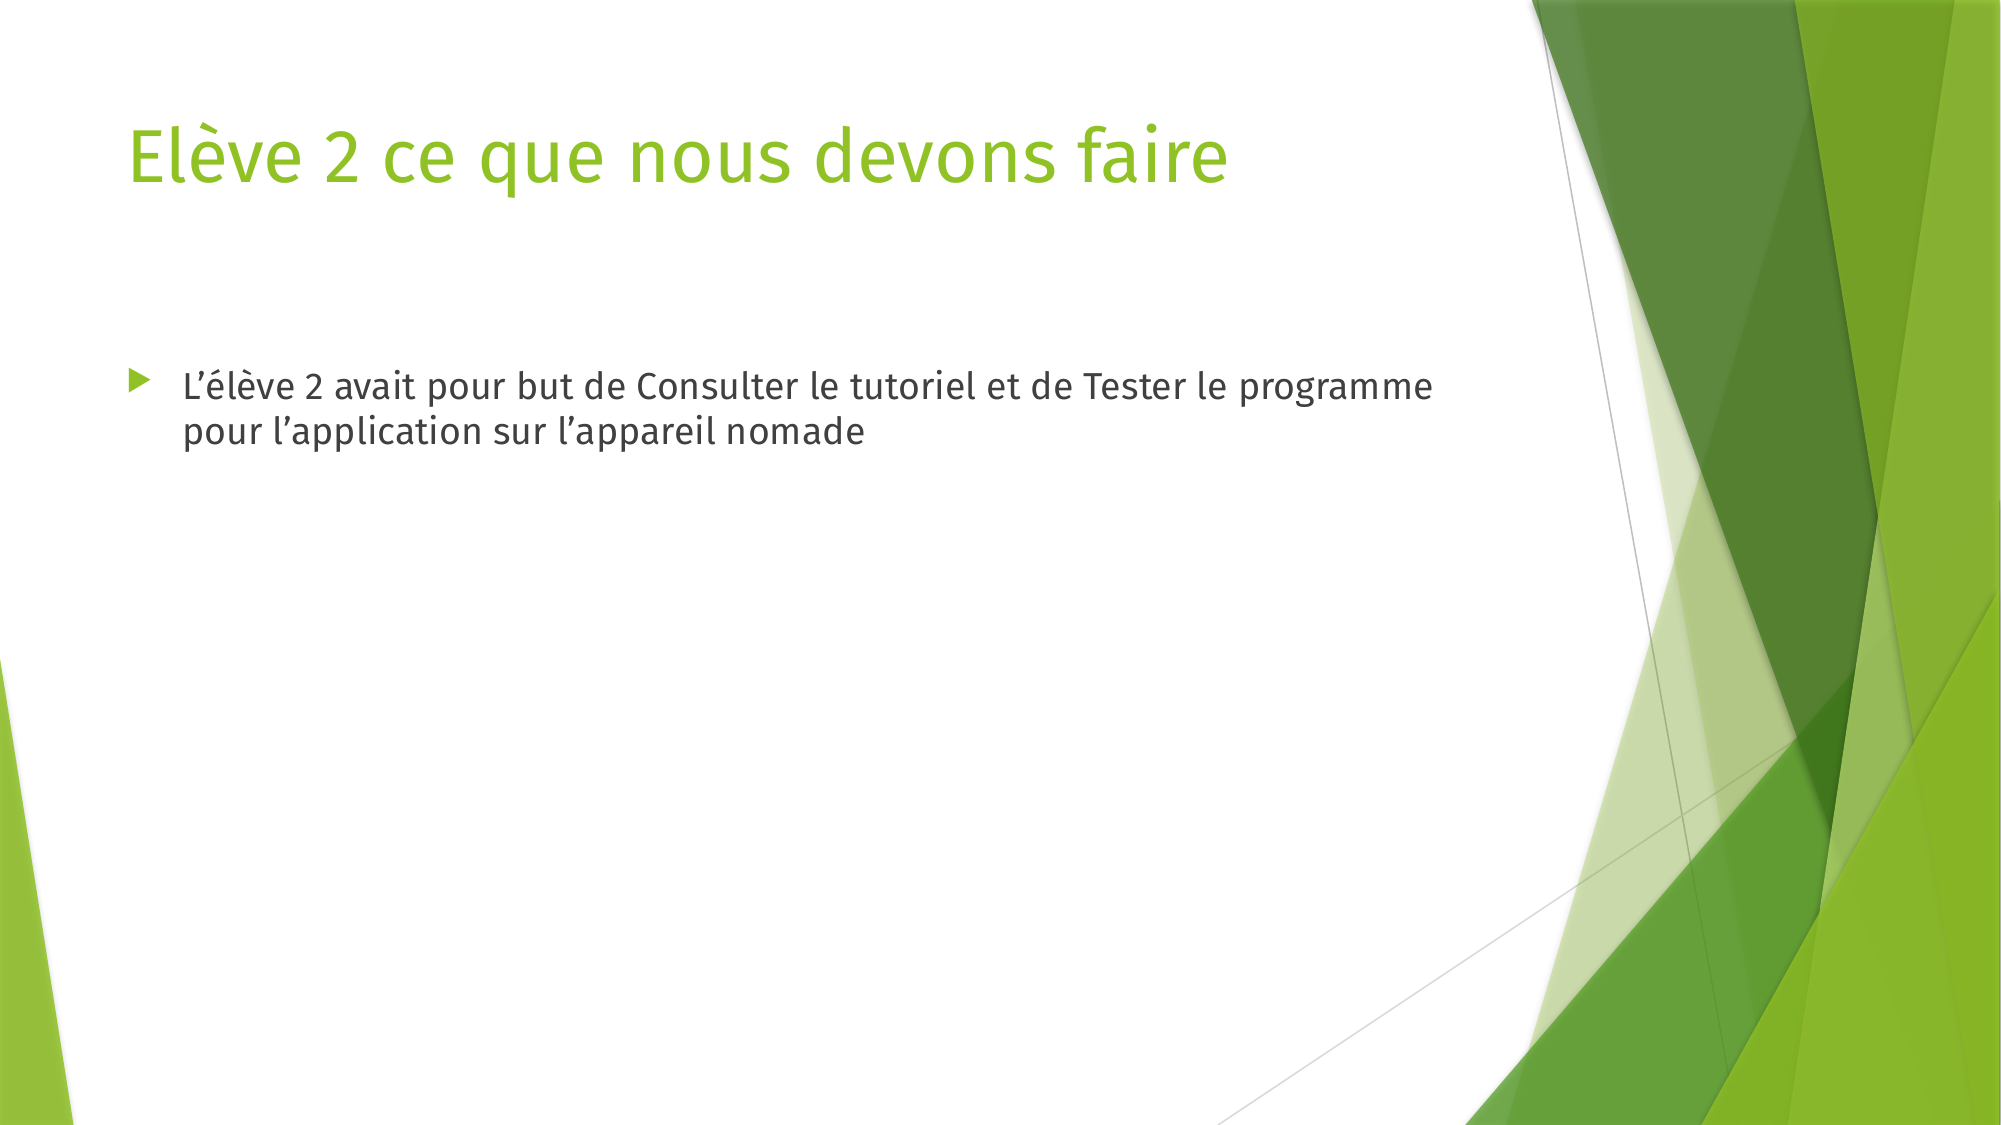

# Elève 2 ce que nous devons faire
L’élève 2 avait pour but de Consulter le tutoriel et de Tester le programme pour l’application sur l’appareil nomade